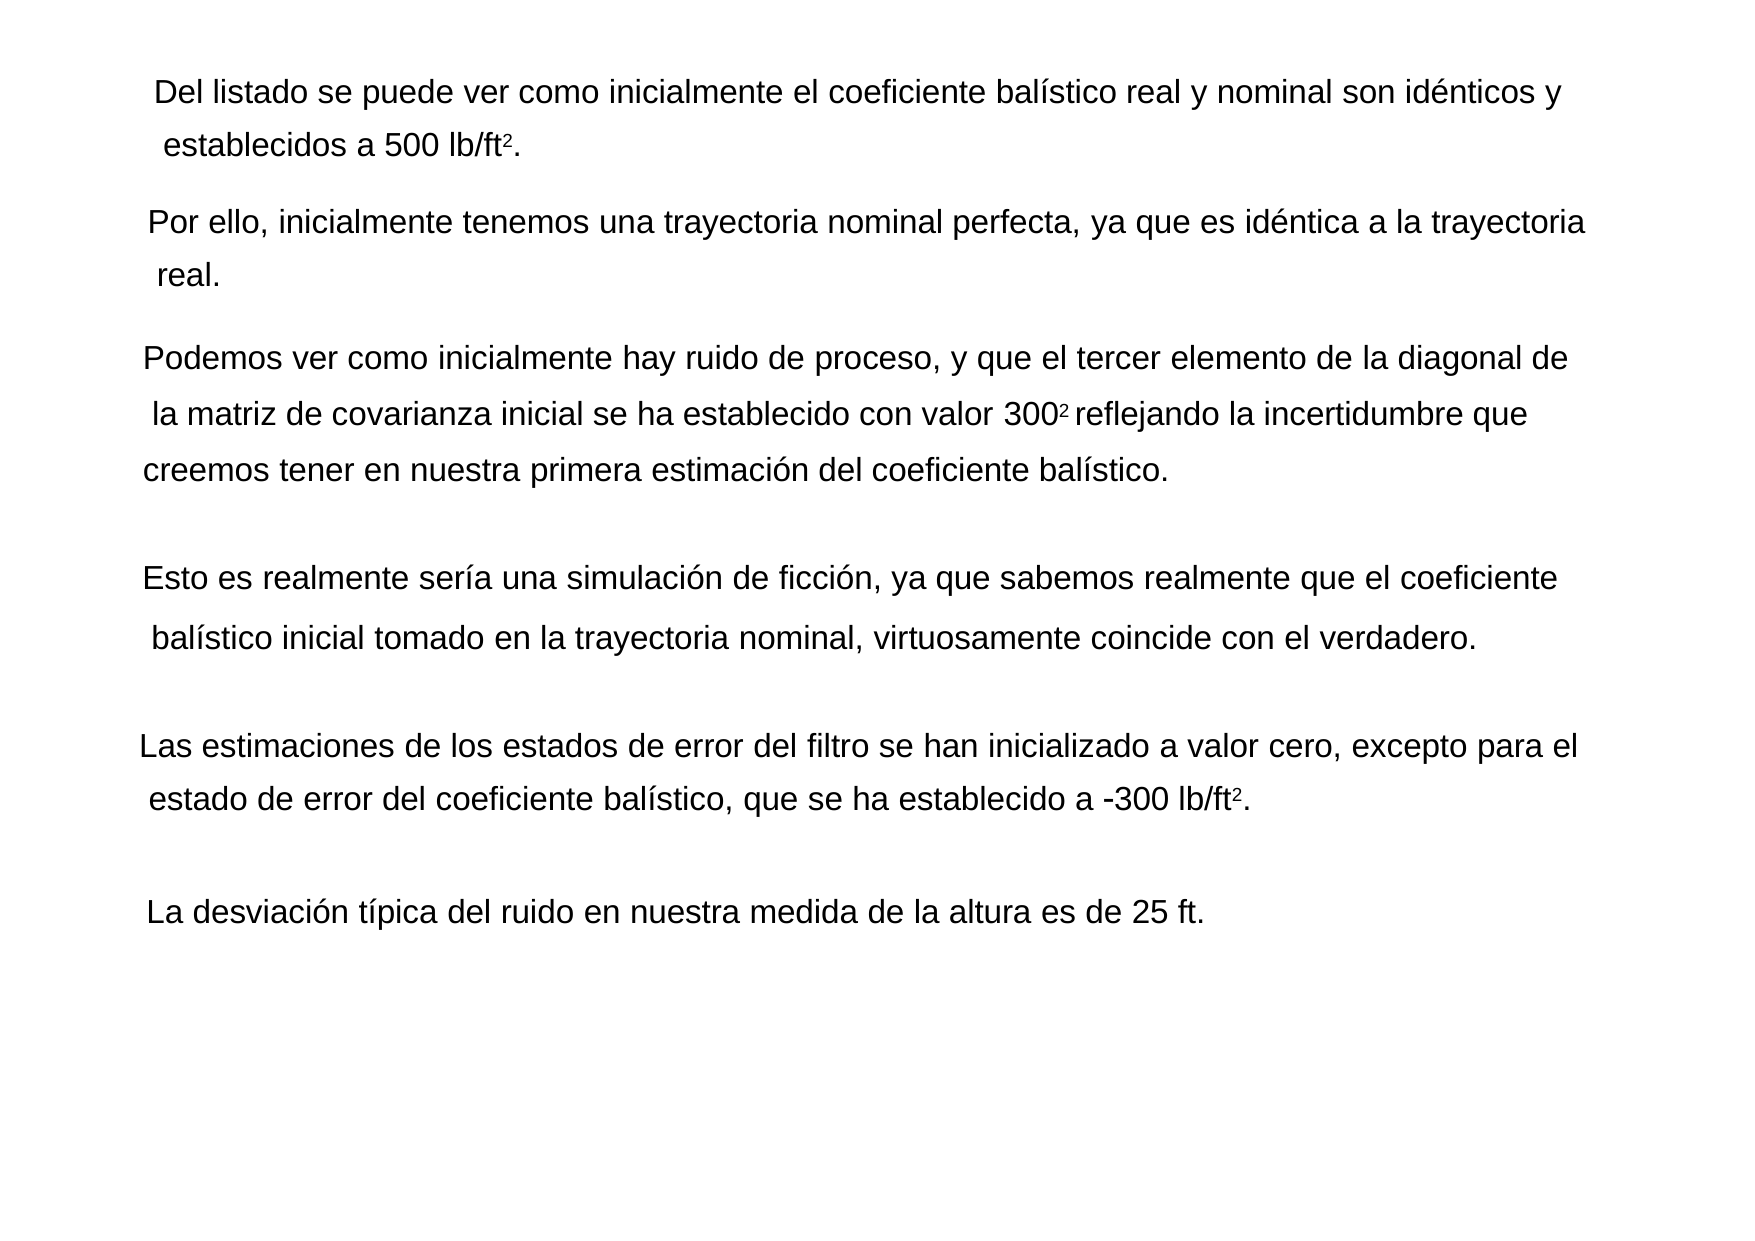

Del listado se puede ver como inicialmente el coeficiente balístico real y nominal son idénticos y  establecidos a 500 lb/ft2.
Por ello, inicialmente tenemos una trayectoria nominal perfecta, ya que es idéntica a la trayectoria  real.
Podemos ver como inicialmente hay ruido de proceso, y que el tercer elemento de la diagonal de  la matriz de covarianza inicial se ha establecido con valor 3002 reflejando la incertidumbre que  creemos tener en nuestra primera estimación del coeficiente balístico.

Esto es realmente sería una simulación de ficción, ya que sabemos realmente que el coeficiente  balístico inicial tomado en la trayectoria nominal, virtuosamente coincide con el verdadero.

Las estimaciones de los estados de error del filtro se han inicializado a valor cero, excepto para el  estado de error del coeficiente balístico, que se ha establecido a −300 lb/ft2.

La desviación típica del ruido en nuestra medida de la altura es de 25 ft.